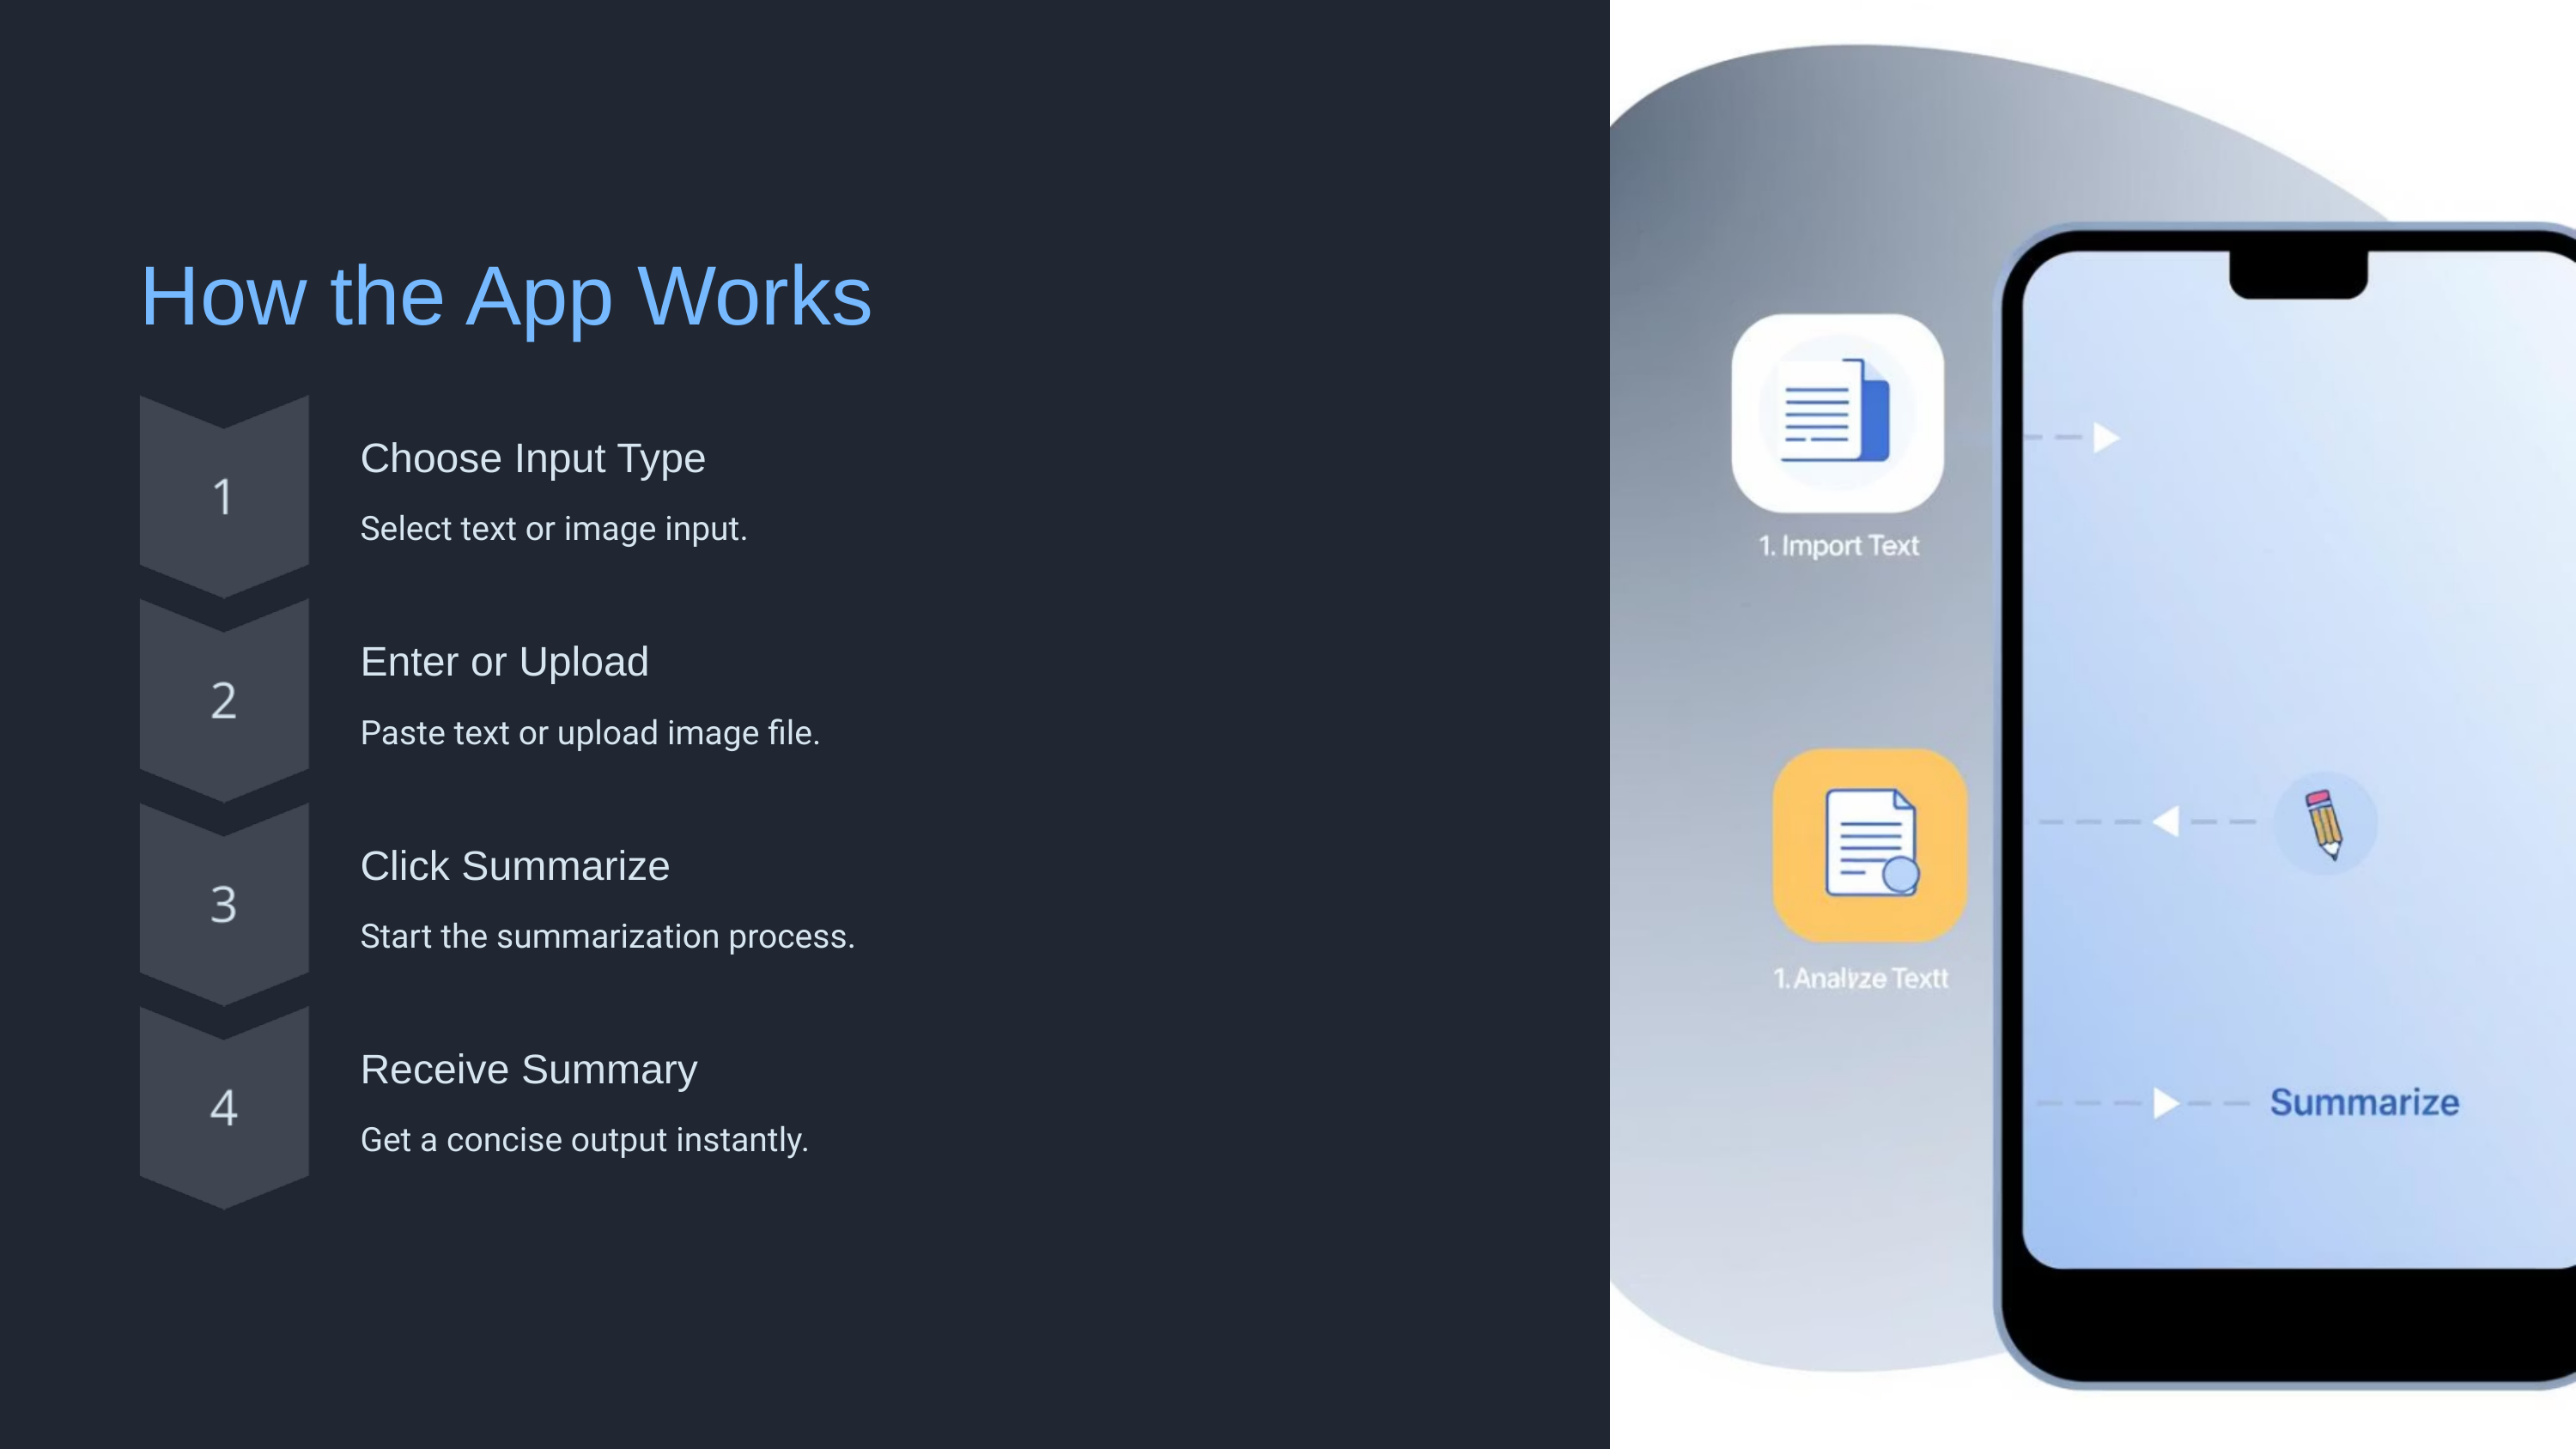

How the App Works

Choose Input Type

Select text or image input.

Enter or Upload

Paste text or upload image file.

Click Summarize

Start the summarization process.

Receive Summary

Get a concise output instantly.